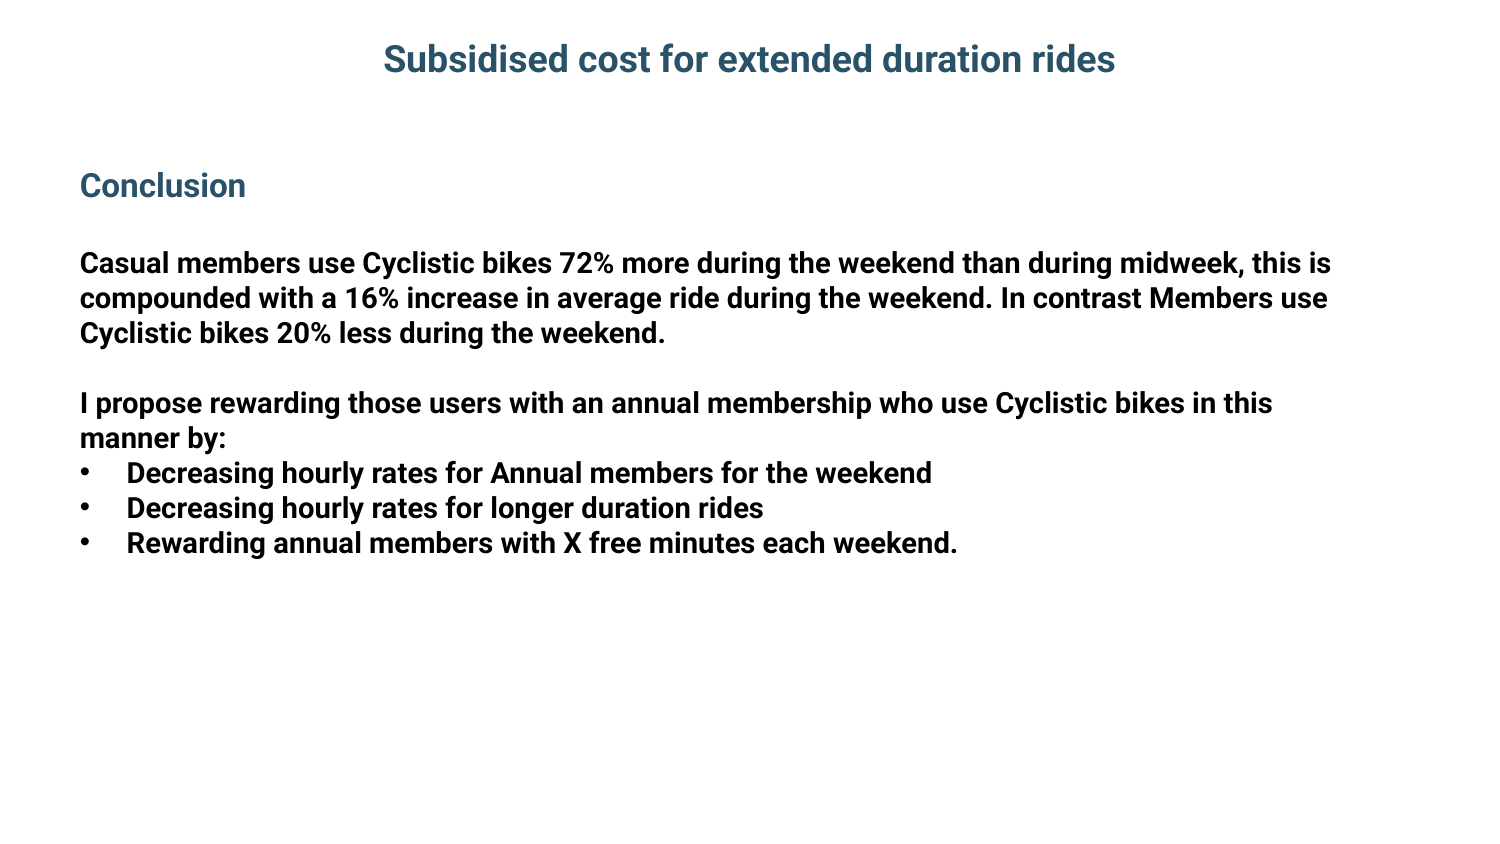

Subsidised cost for extended duration rides

Conclusion

Casual members use Cyclistic bikes 72% more during the weekend than during midweek, this is compounded with a 16% increase in average ride during the weekend. In contrast Members use Cyclistic bikes 20% less during the weekend.

I propose rewarding those users with an annual membership who use Cyclistic bikes in this manner by:
Decreasing hourly rates for Annual members for the weekend
Decreasing hourly rates for longer duration rides
Rewarding annual members with X free minutes each weekend.